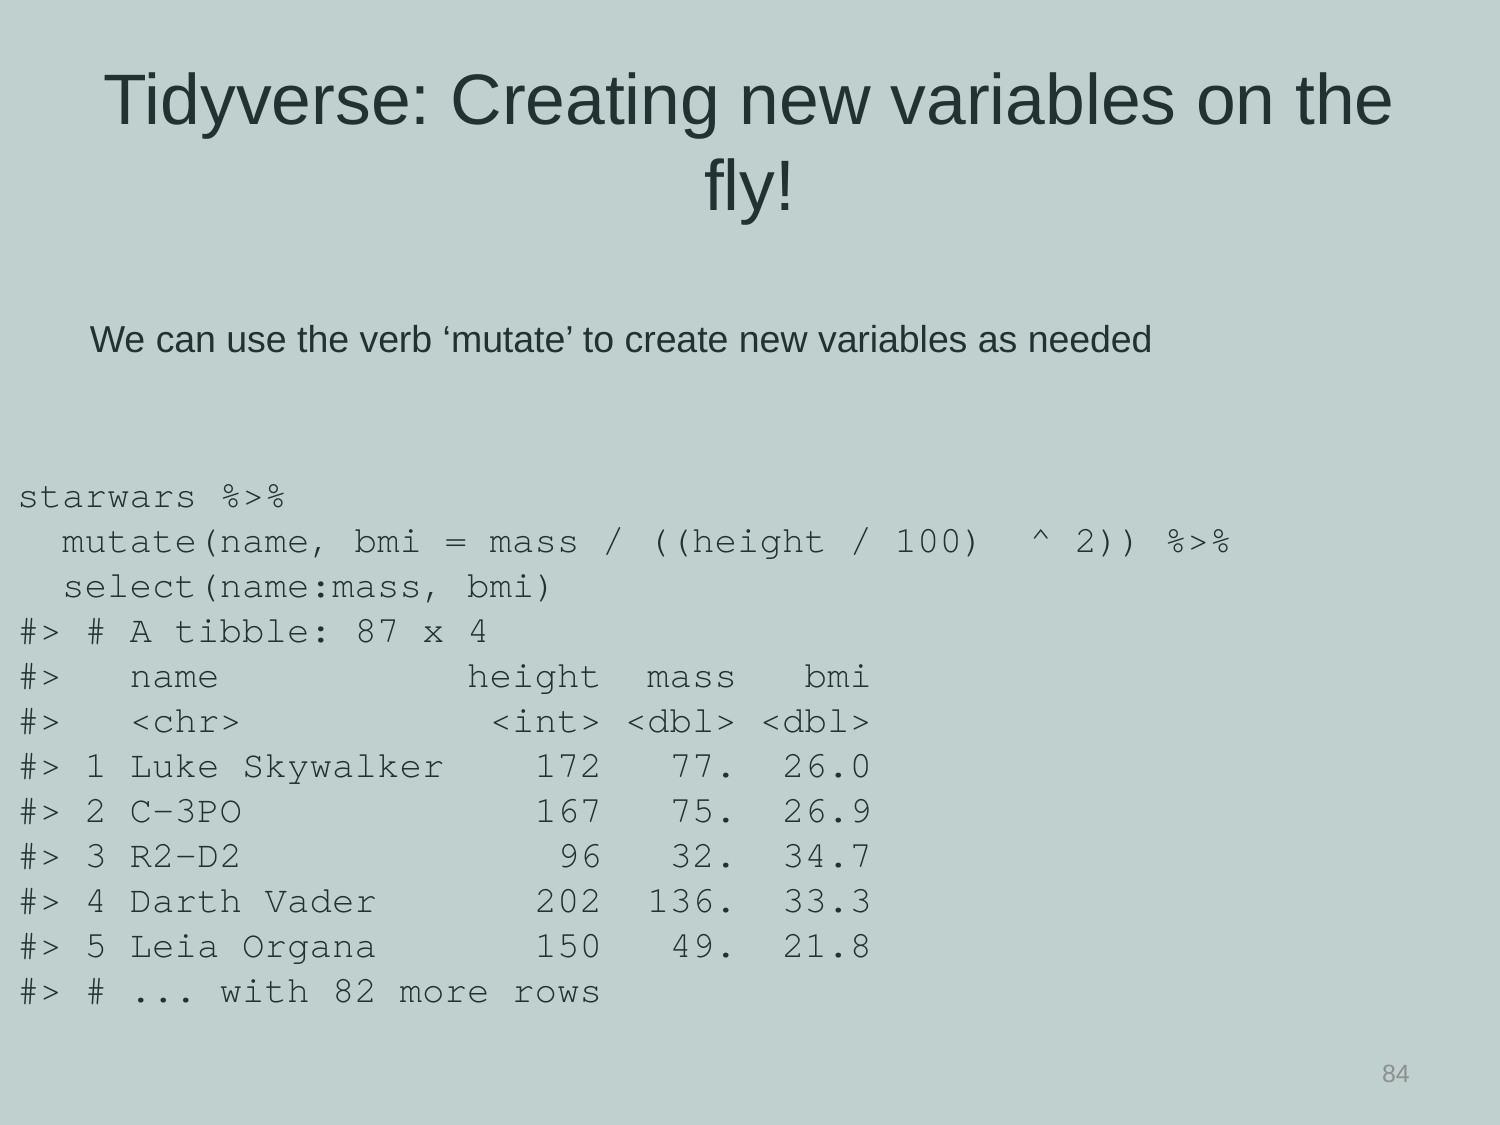

# Tidyverse: Creating new variables on the fly!
We can use the verb ‘mutate’ to create new variables as needed
starwars %>%
  mutate(name, bmi = mass / ((height / 100)  ^ 2)) %>%
  select(name:mass, bmi)
#> # A tibble: 87 x 4
#>   name           height  mass   bmi
#>   <chr>           <int> <dbl> <dbl>
#> 1 Luke Skywalker    172   77.  26.0
#> 2 C-3PO             167   75.  26.9
#> 3 R2-D2              96   32.  34.7
#> 4 Darth Vader       202  136.  33.3
#> 5 Leia Organa       150   49.  21.8
#> # ... with 82 more rows

84